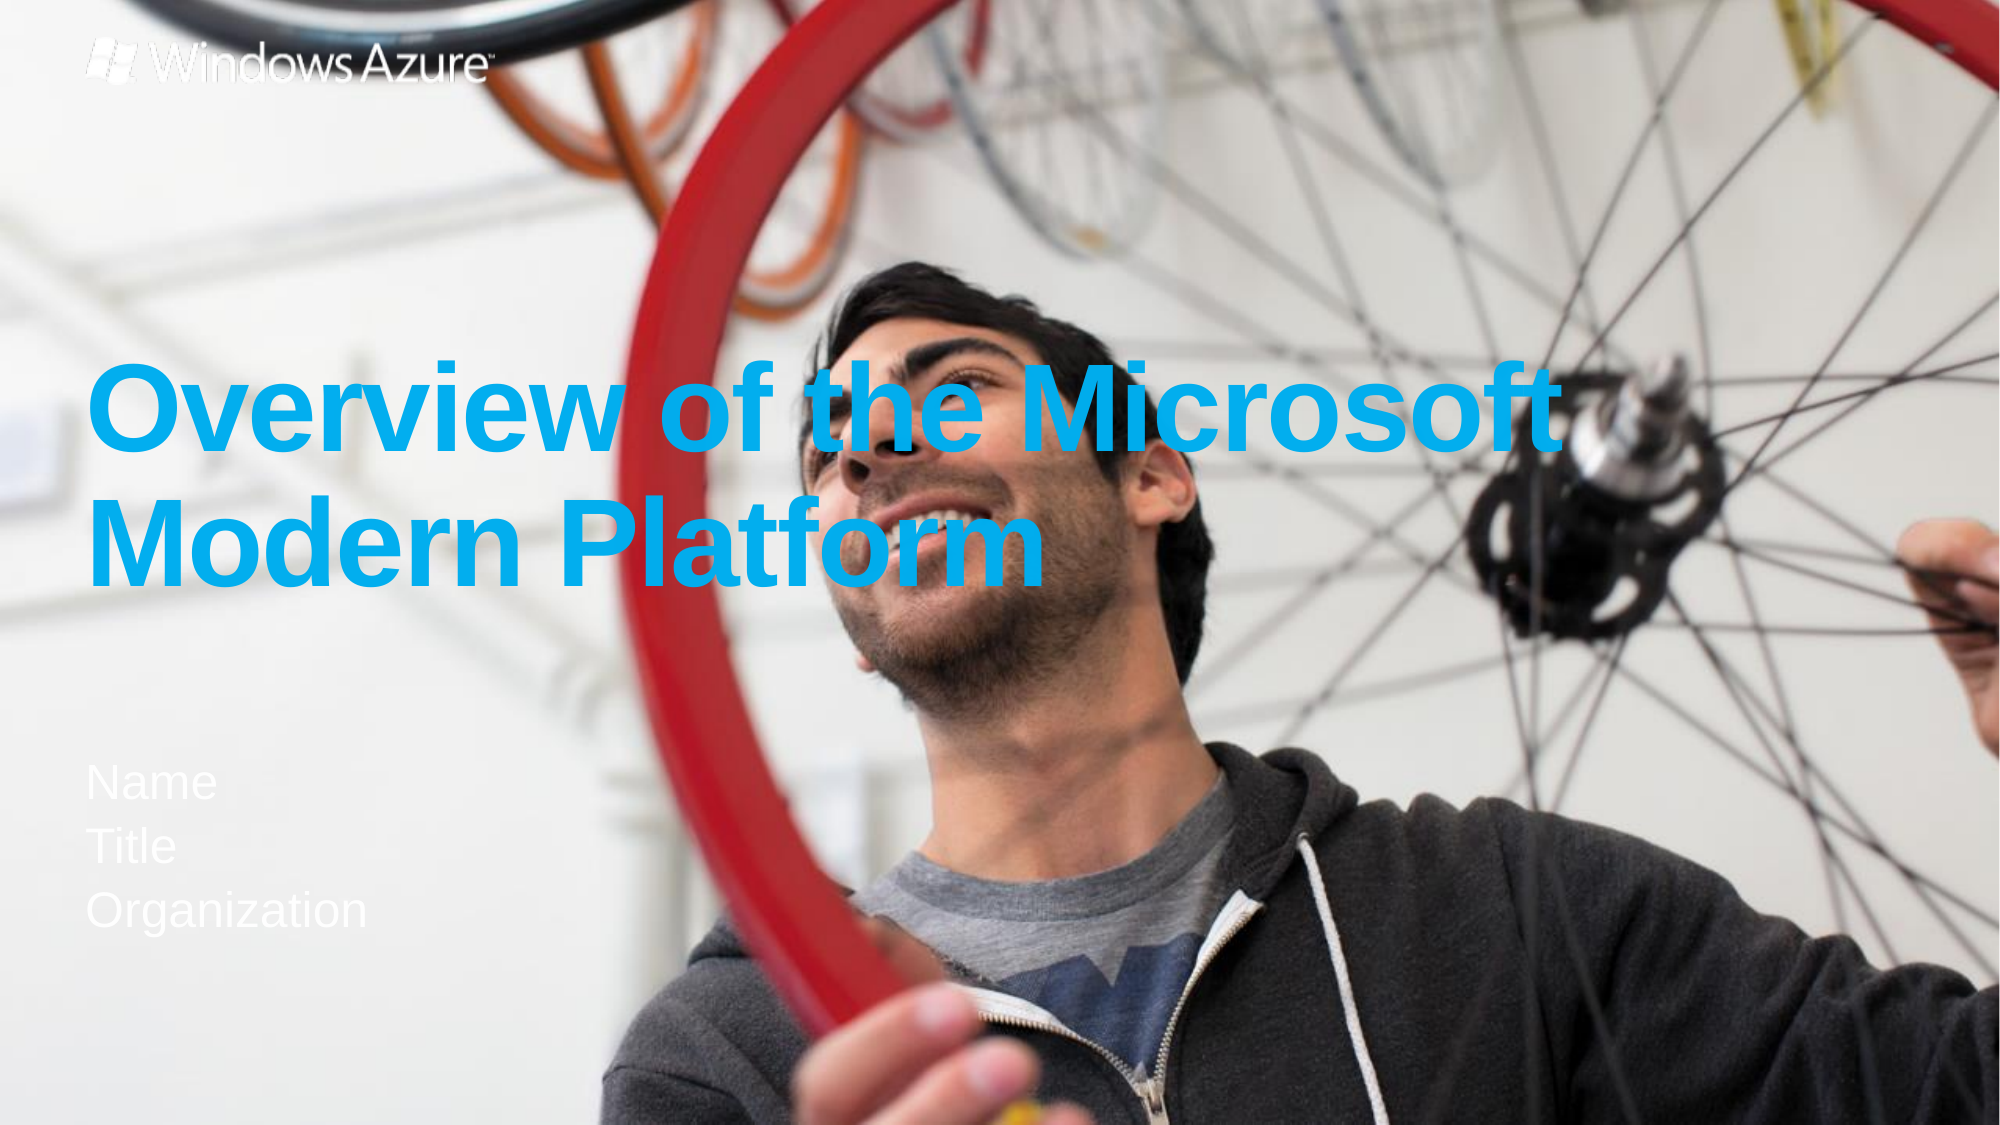

# Overview of the Microsoft Modern Platform
Name
Title
Organization